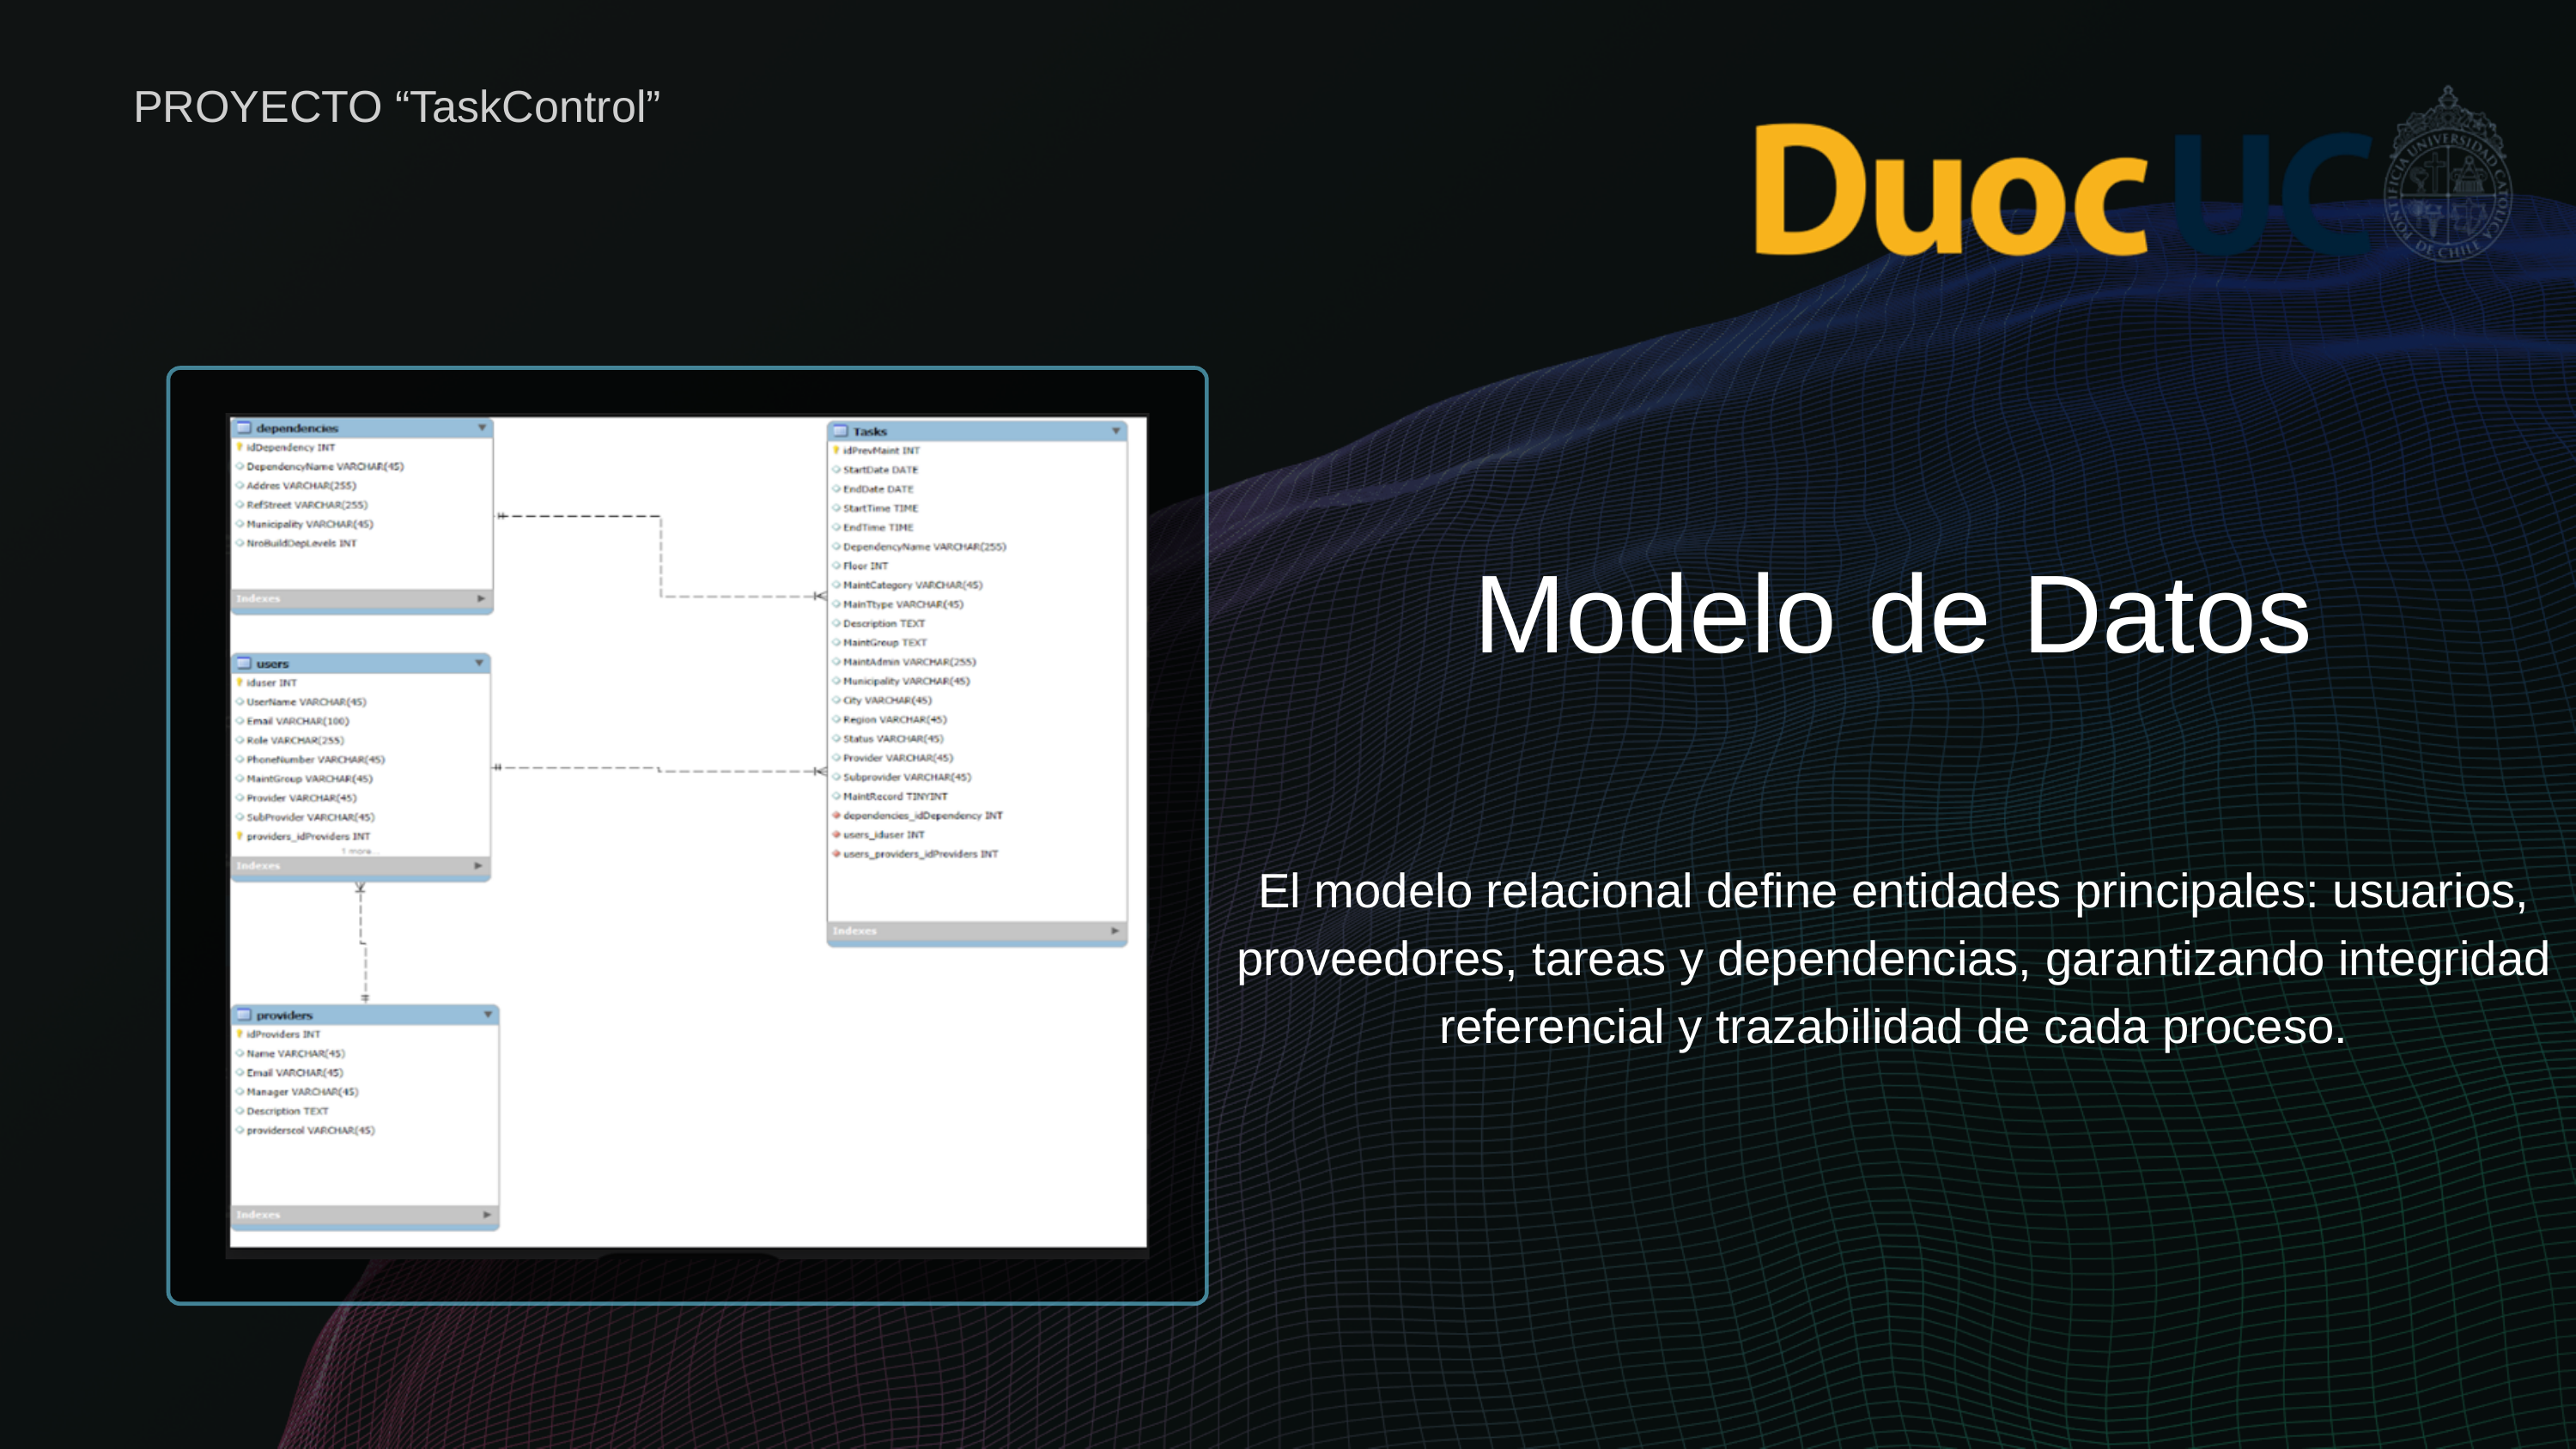

PROYECTO “TaskControl”

Modelo de Datos
El modelo relacional define entidades principales: usuarios, proveedores, tareas y dependencias, garantizando integridad referencial y trazabilidad de cada proceso.